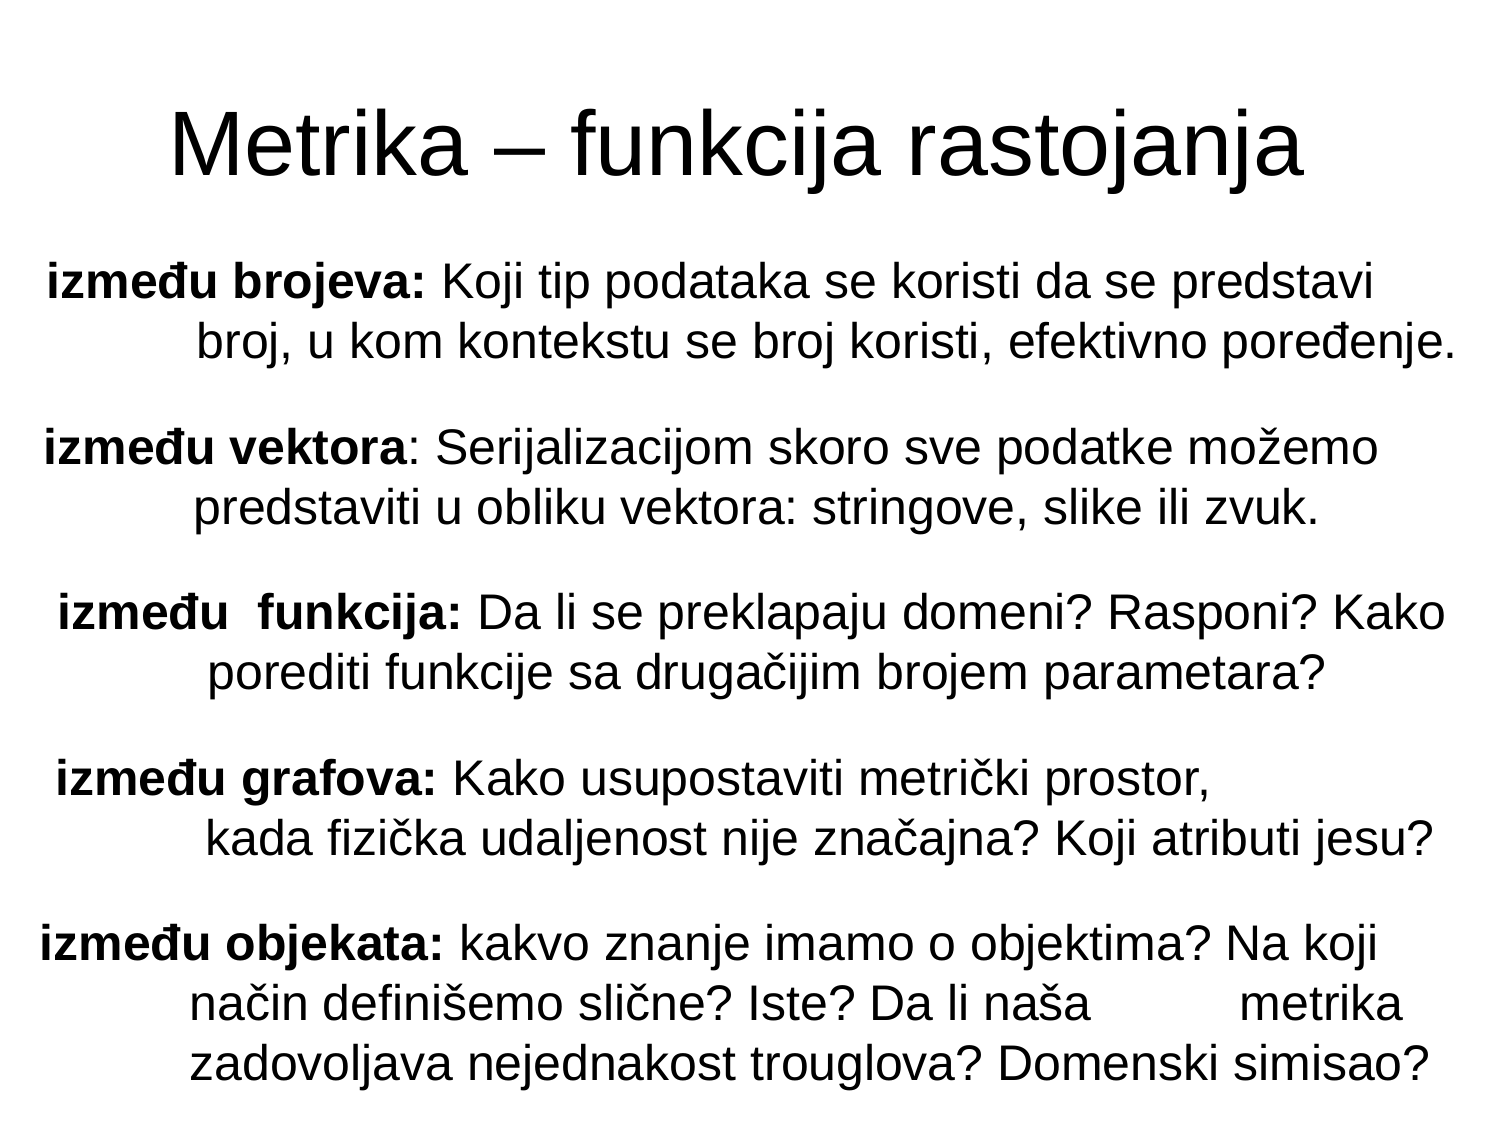

Metrika – funkcija rastojanja
između brojeva: Koji tip podataka se koristi da se predstavi
	broj, u kom kontekstu se broj koristi, efektivno poređenje.
između vektora: Serijalizacijom skoro sve podatke možemo
	predstaviti u obliku vektora: stringove, slike ili zvuk.
između  funkcija: Da li se preklapaju domeni? Rasponi? Kako
	porediti funkcije sa drugačijim brojem parametara?
između grafova: Kako usupostaviti metrički prostor,
	kada fizička udaljenost nije značajna? Koji atributi jesu?
između objekata: kakvo znanje imamo o objektima? Na koji
	način definišemo slične? Iste? Da li naša 	metrika  	zadovoljava nejednakost trouglova? Domenski simisao?